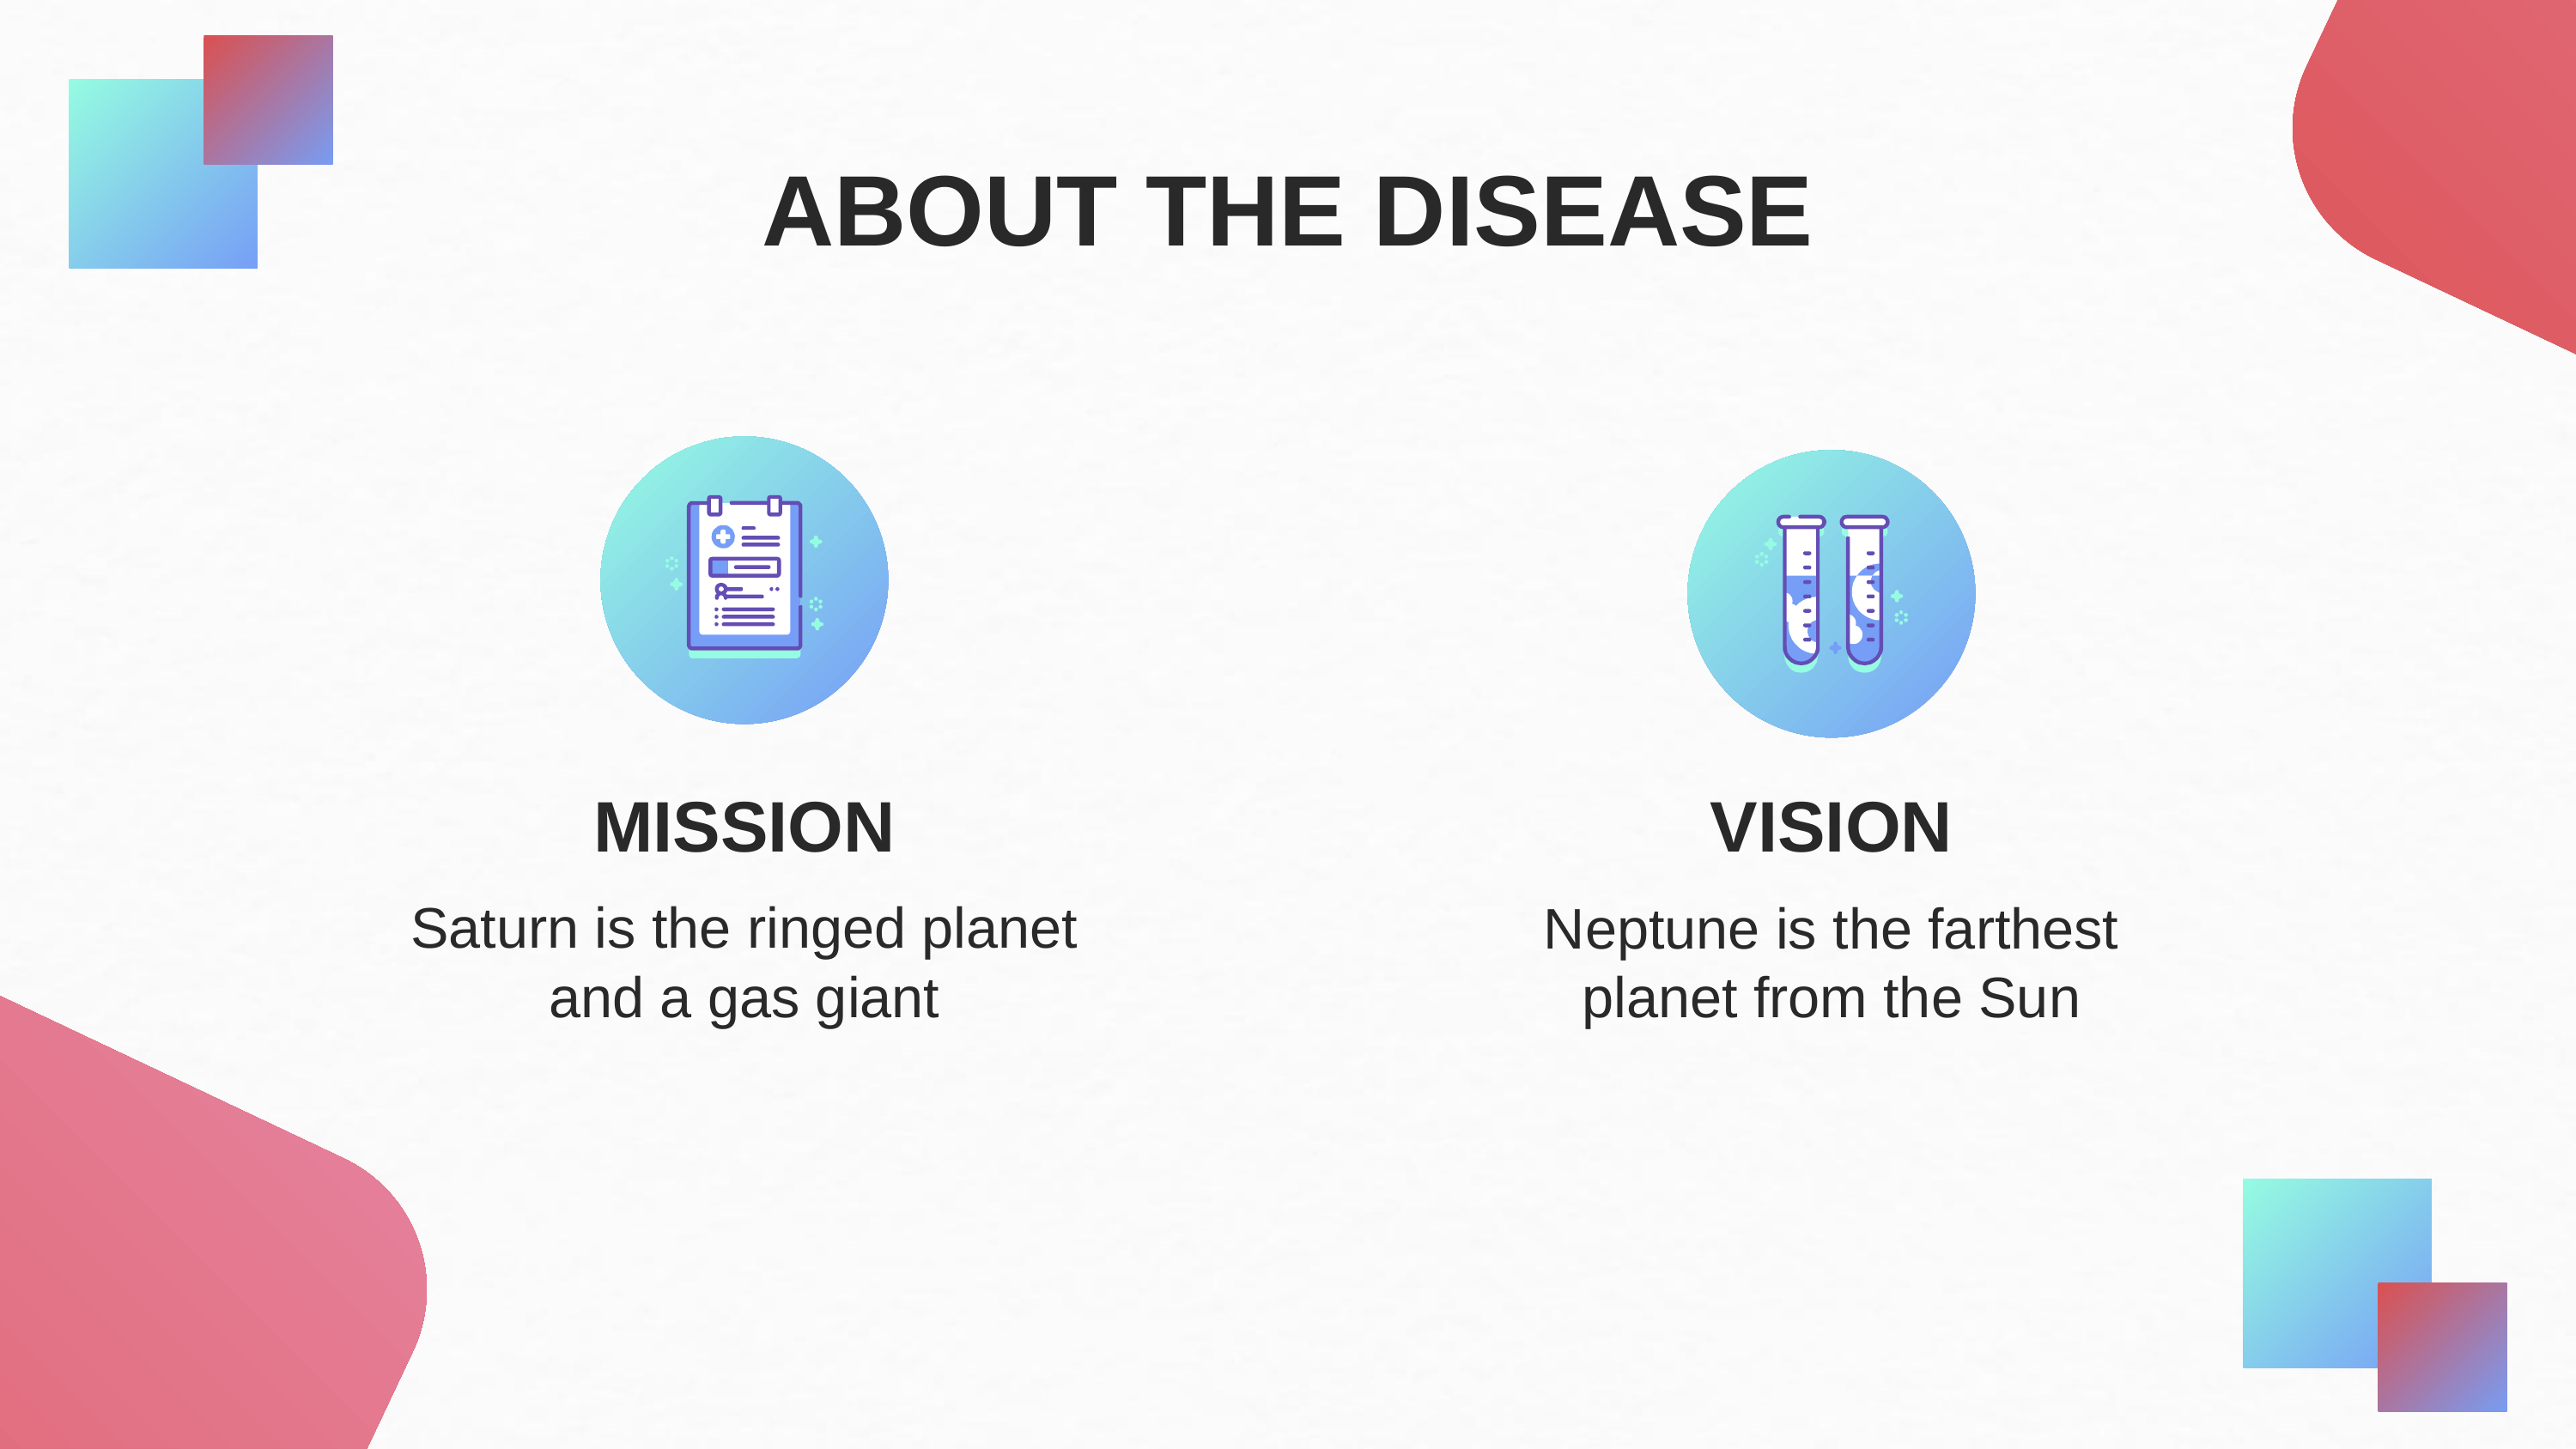

# ABOUT THE DISEASE

MISSION
VISION
Saturn is the ringed planet and a gas giant
Neptune is the farthest planet from the Sun